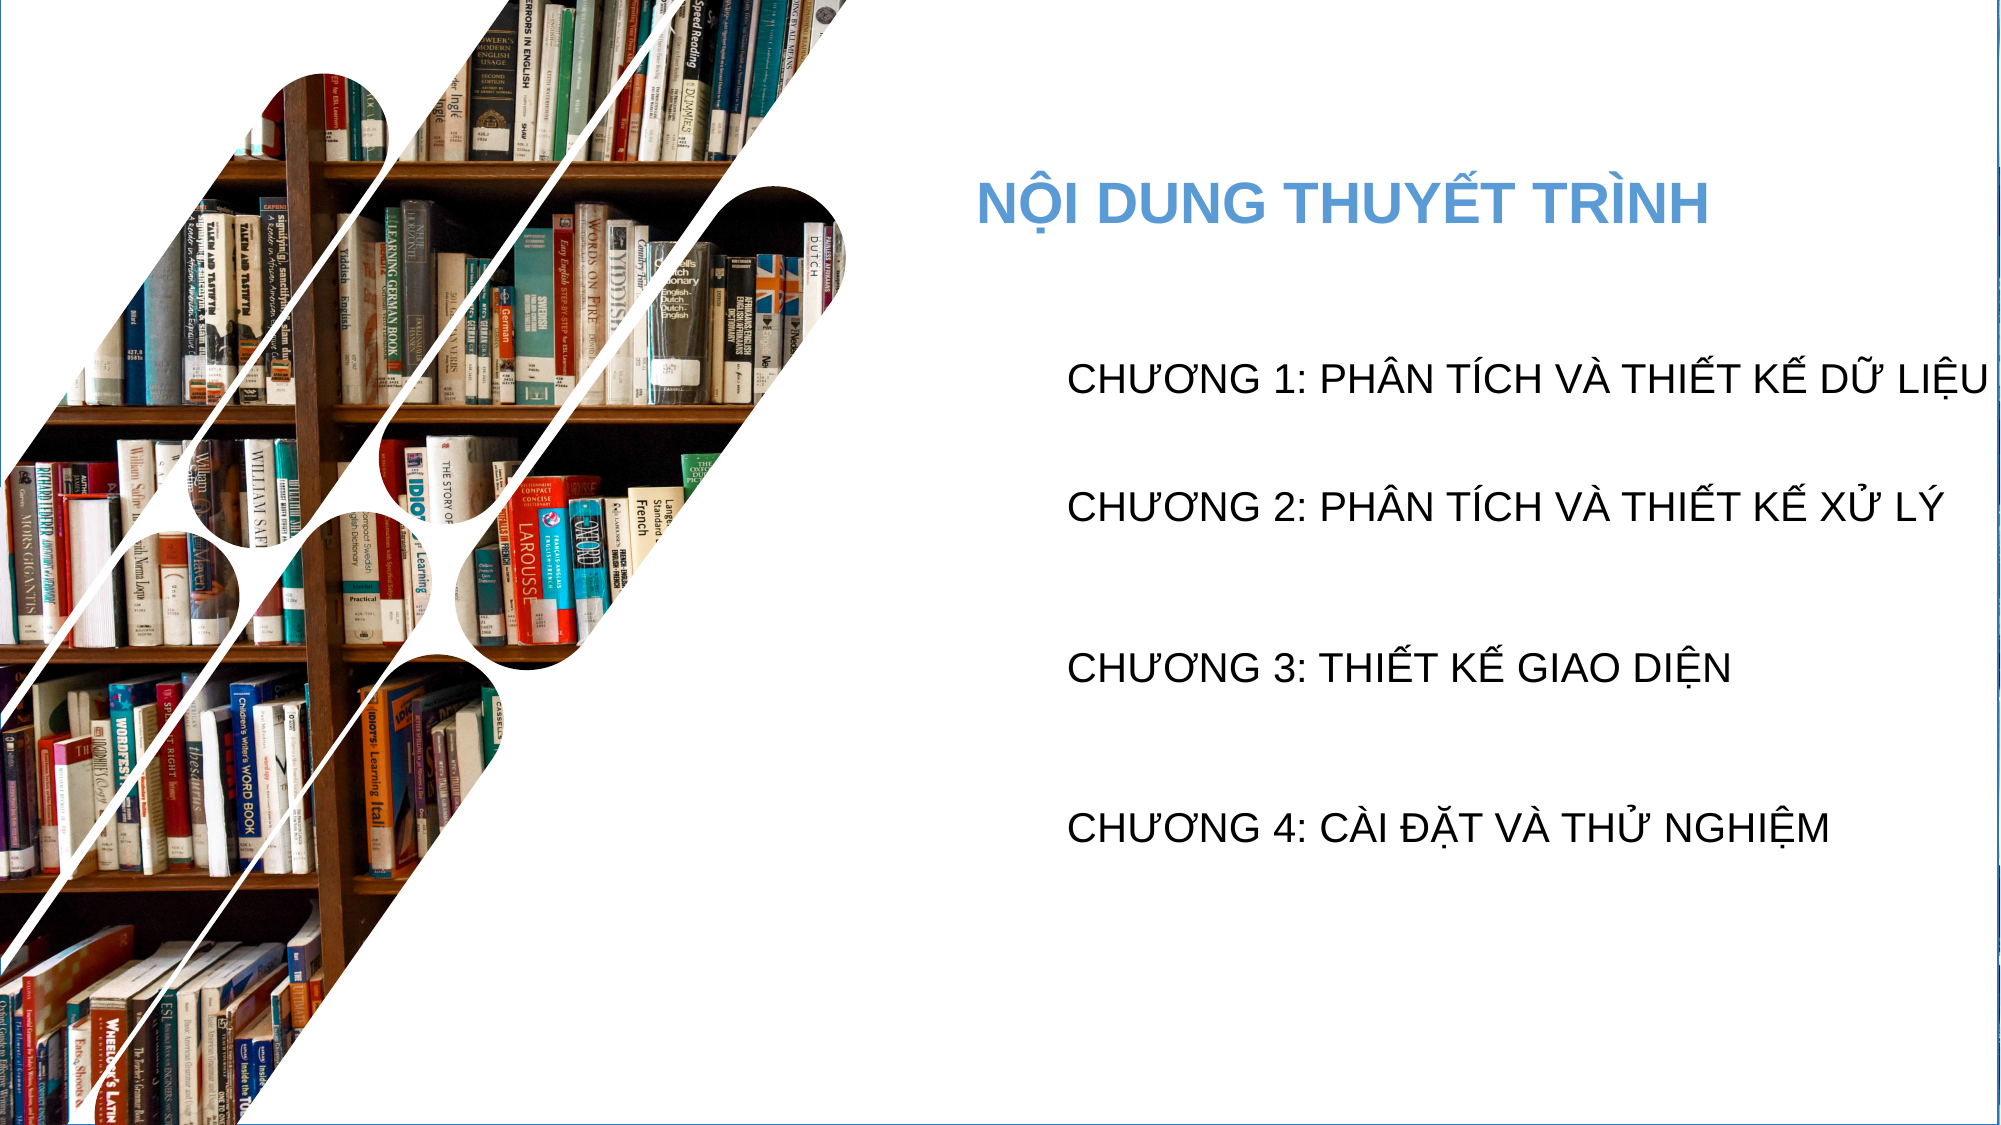

NỘI DUNG THUYẾT TRÌNH

CHƯƠNG 1: PHÂN TÍCH VÀ THIẾT KẾ DỮ LIỆU

CHƯƠNG 2: PHÂN TÍCH VÀ THIẾT KẾ XỬ LÝ

CHƯƠNG 3: THIẾT KẾ GIAO DIỆN
CHƯƠNG 4: CÀI ĐẶT VÀ THỬ NGHIỆM